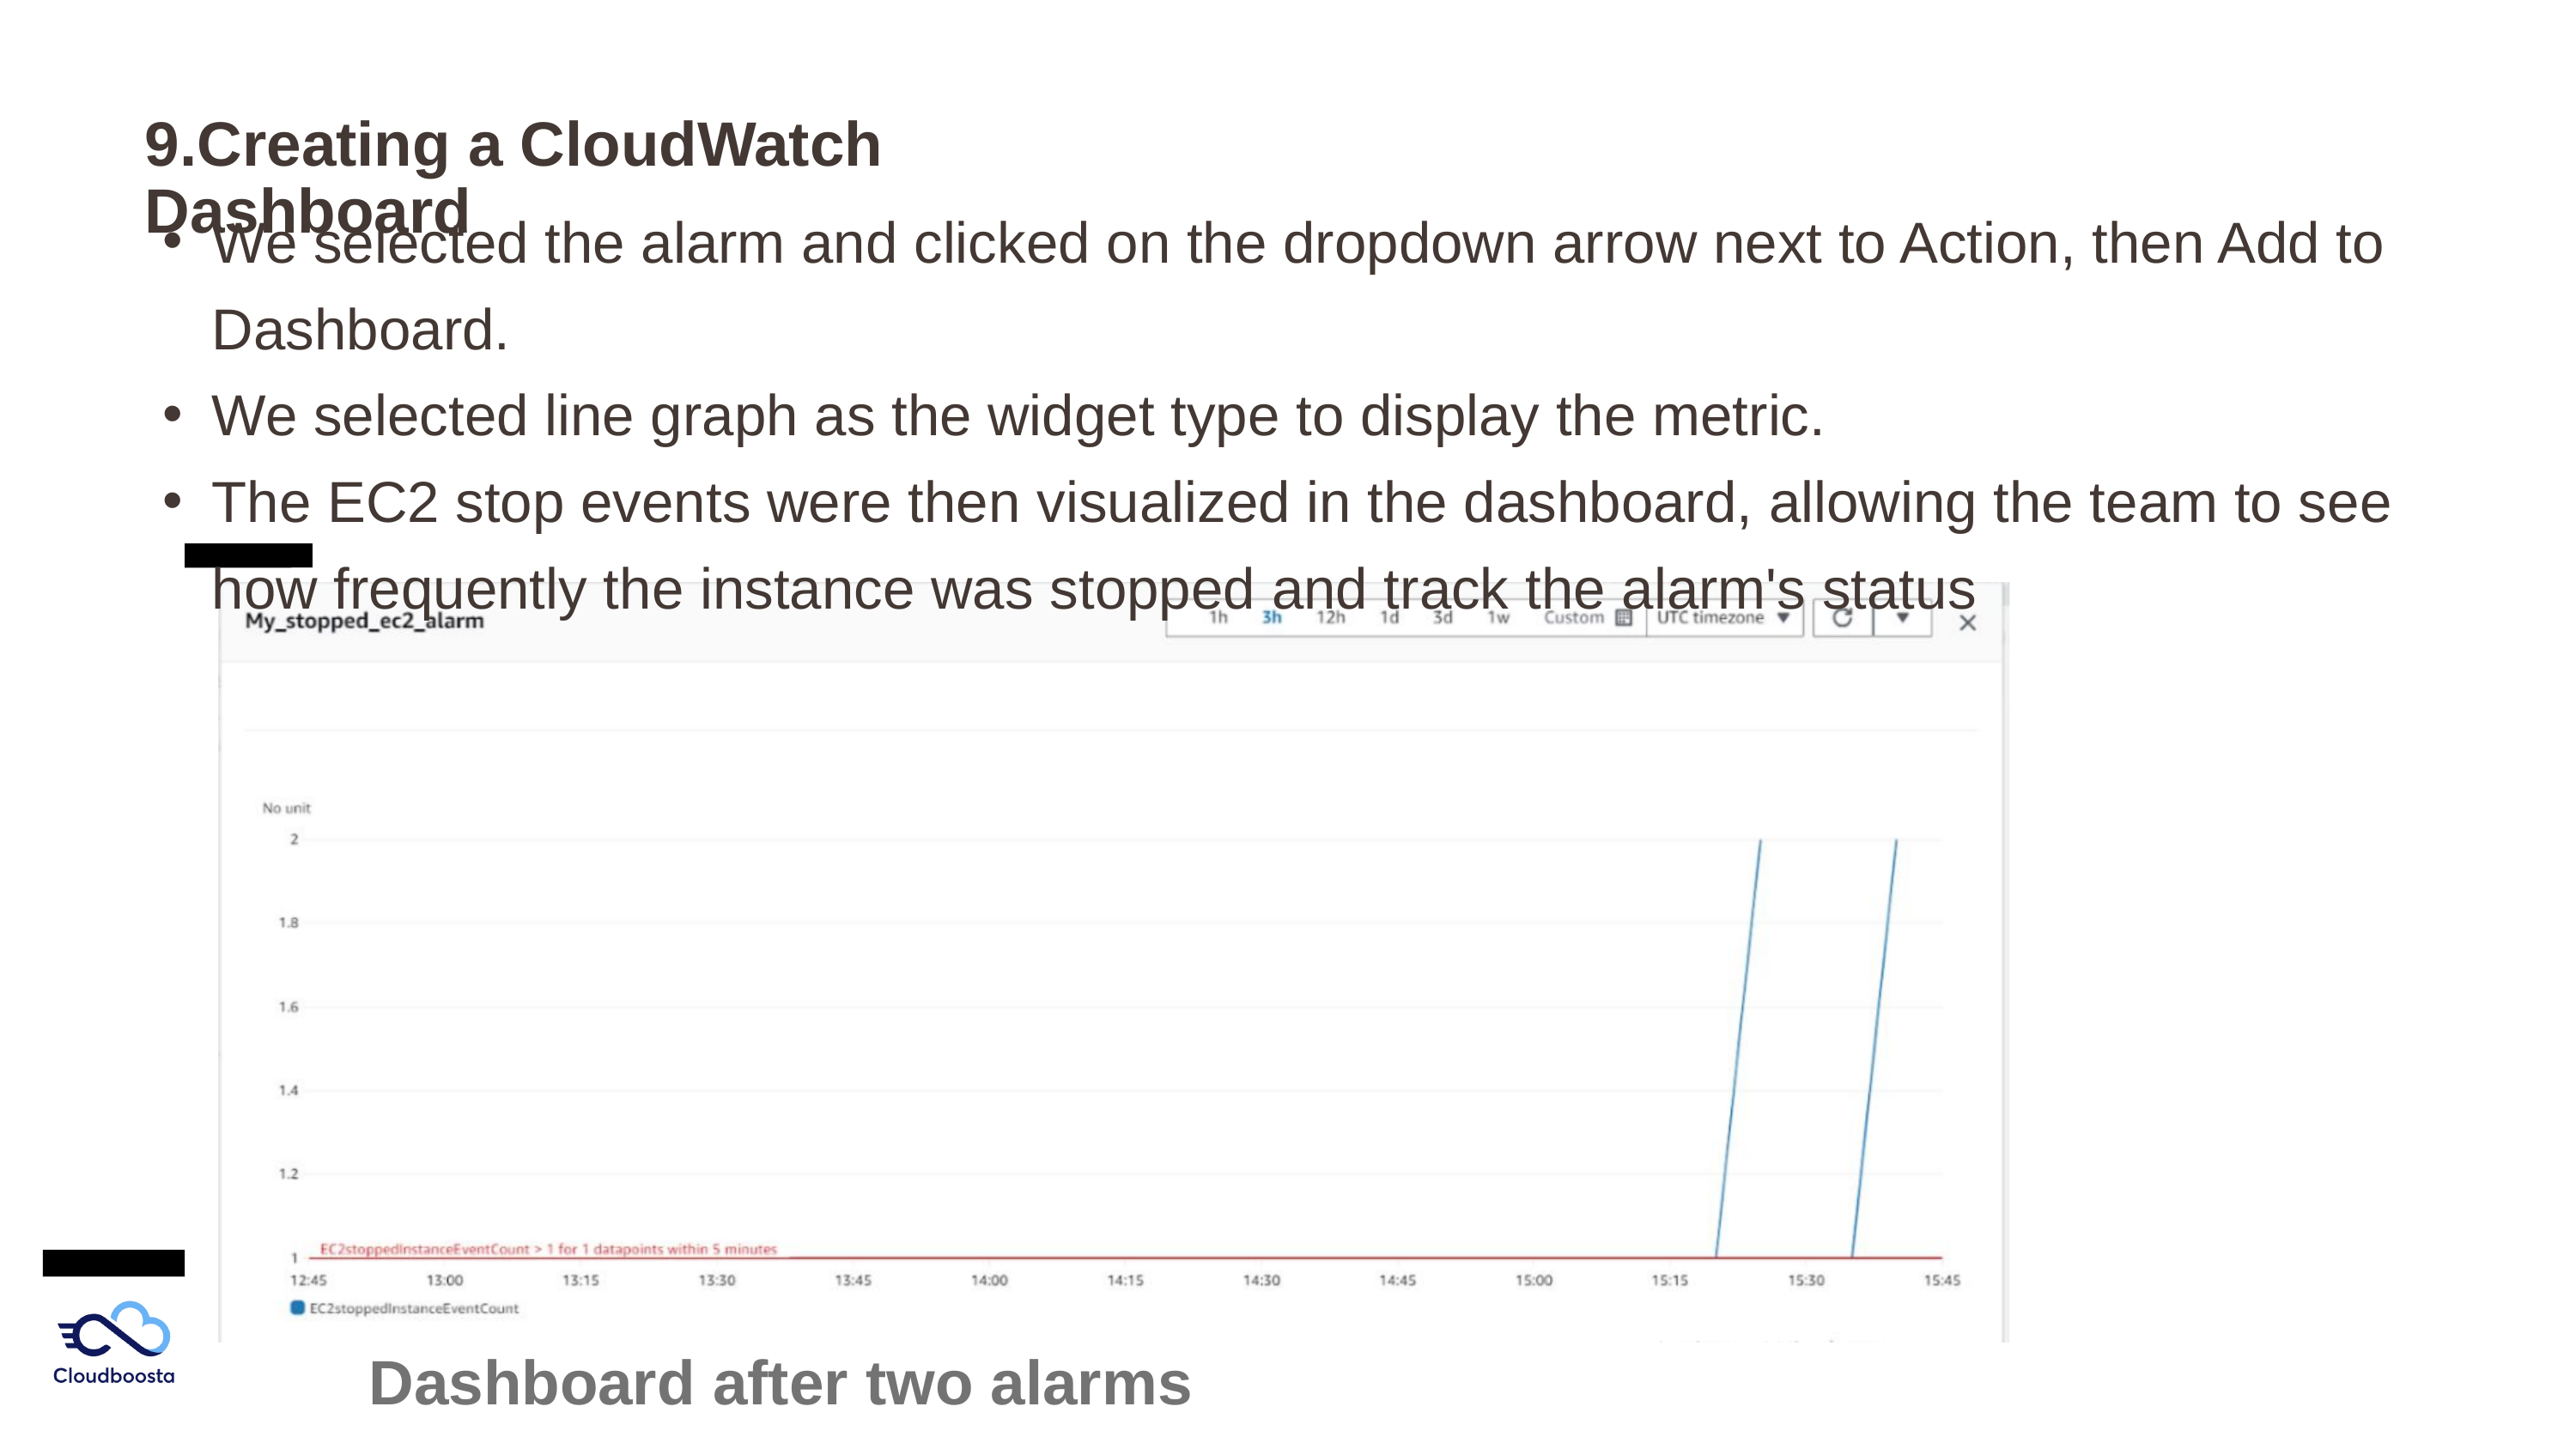

9.Creating a CloudWatch Dashboard
We selected the alarm and clicked on the dropdown arrow next to Action, then Add to Dashboard.
We selected line graph as the widget type to display the metric.
The EC2 stop events were then visualized in the dashboard, allowing the team to see how frequently the instance was stopped and track the alarm's status

Dashboard after two alarms